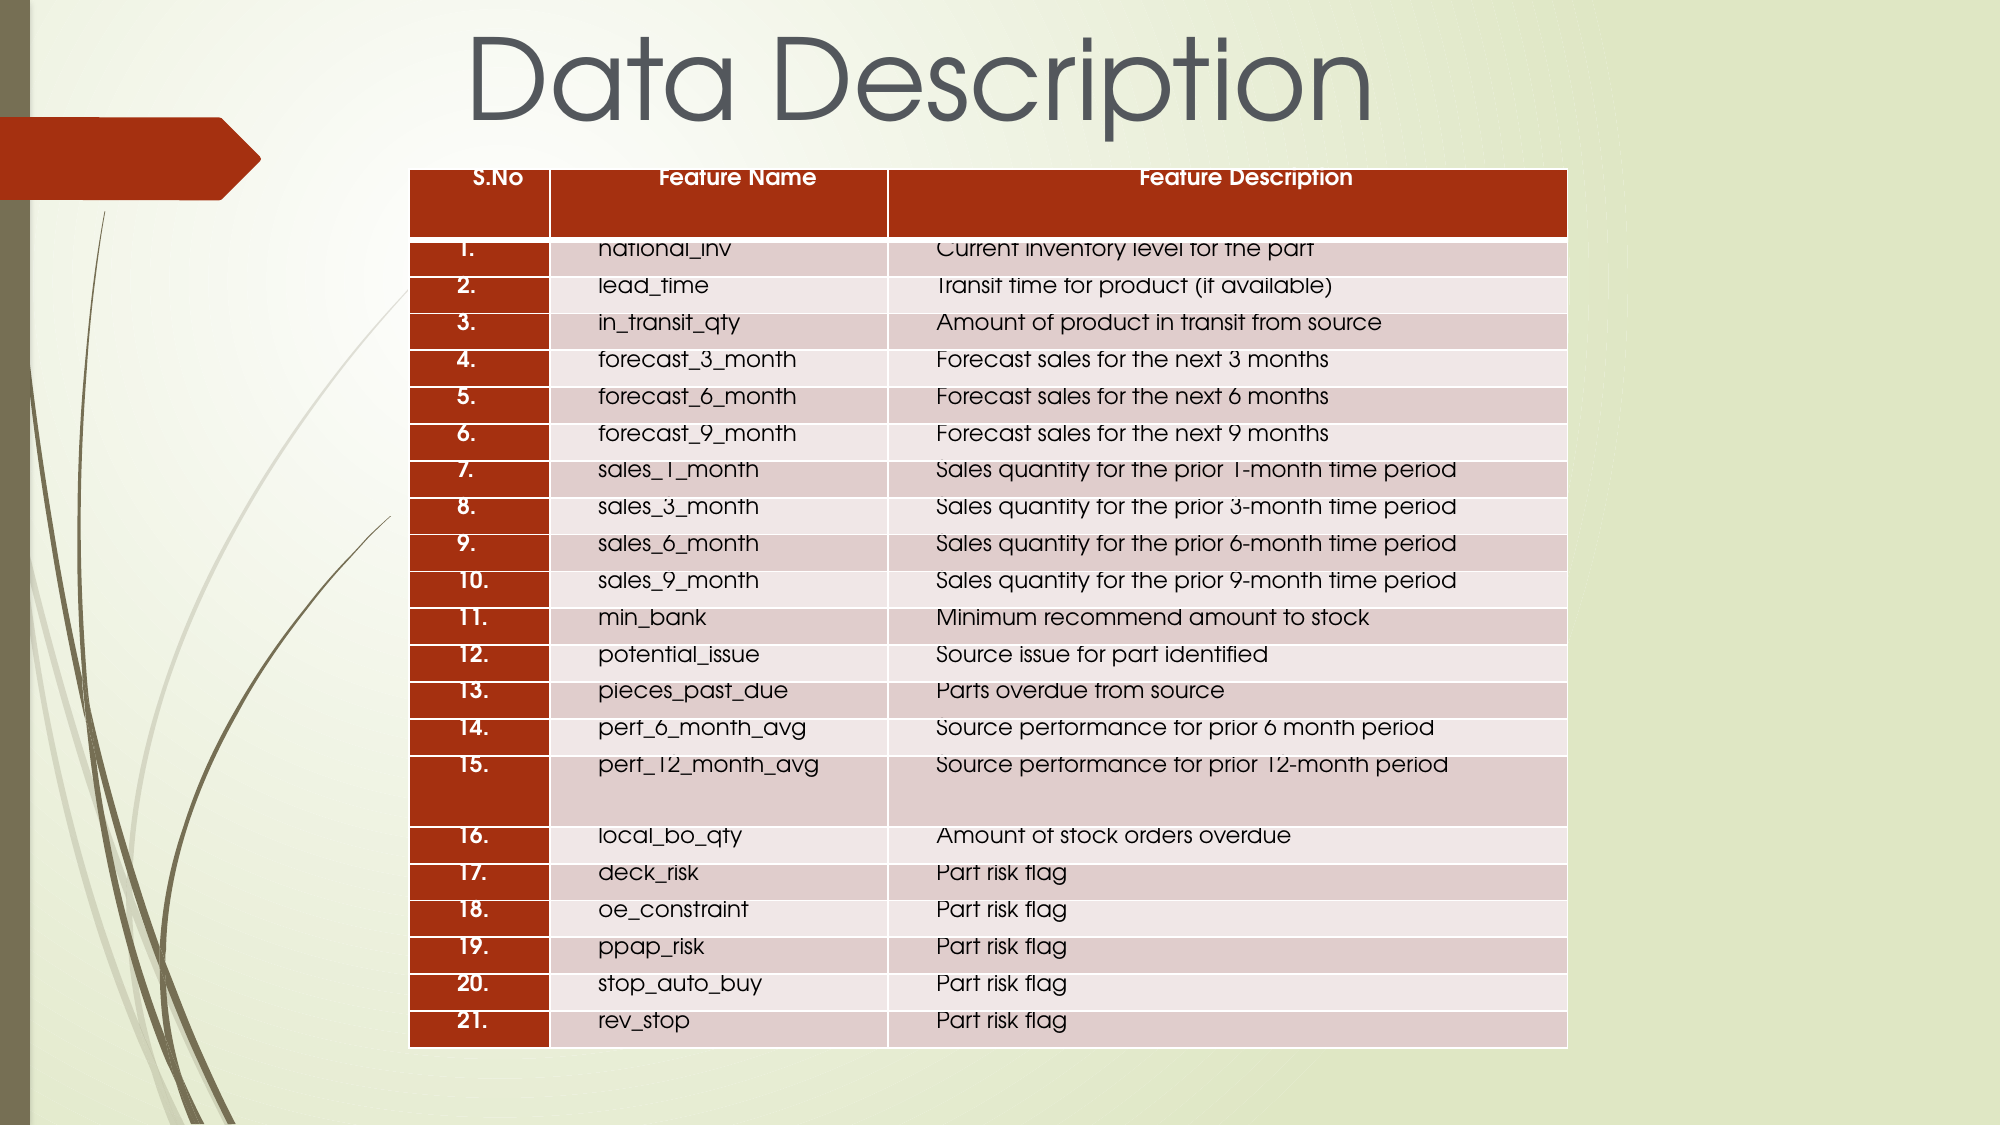

Data Description
| S.No | Feature Name | Feature Description |
| --- | --- | --- |
| 1. | national\_inv | Current inventory level for the part |
| 2. | lead\_time | Transit time for product (if available) |
| 3. | in\_transit\_qty | Amount of product in transit from source |
| 4. | forecast\_3\_month | Forecast sales for the next 3 months |
| 5. | forecast\_6\_month | Forecast sales for the next 6 months |
| 6. | forecast\_9\_month | Forecast sales for the next 9 months |
| 7. | sales\_1\_month | Sales quantity for the prior 1-month time period |
| 8. | sales\_3\_month | Sales quantity for the prior 3-month time period |
| 9. | sales\_6\_month | Sales quantity for the prior 6-month time period |
| 10. | sales\_9\_month | Sales quantity for the prior 9-month time period |
| 11. | min\_bank | Minimum recommend amount to stock |
| 12. | potential\_issue | Source issue for part identified |
| 13. | pieces\_past\_due | Parts overdue from source |
| 14. | perf\_6\_month\_avg | Source performance for prior 6 month period |
| 15. | perf\_12\_month\_avg | Source performance for prior 12-month period |
| 16. | local\_bo\_qty | Amount of stock orders overdue |
| 17. | deck\_risk | Part risk flag |
| 18. | oe\_constraint | Part risk flag |
| 19. | ppap\_risk | Part risk flag |
| 20. | stop\_auto\_buy | Part risk flag |
| 21. | rev\_stop | Part risk flag |